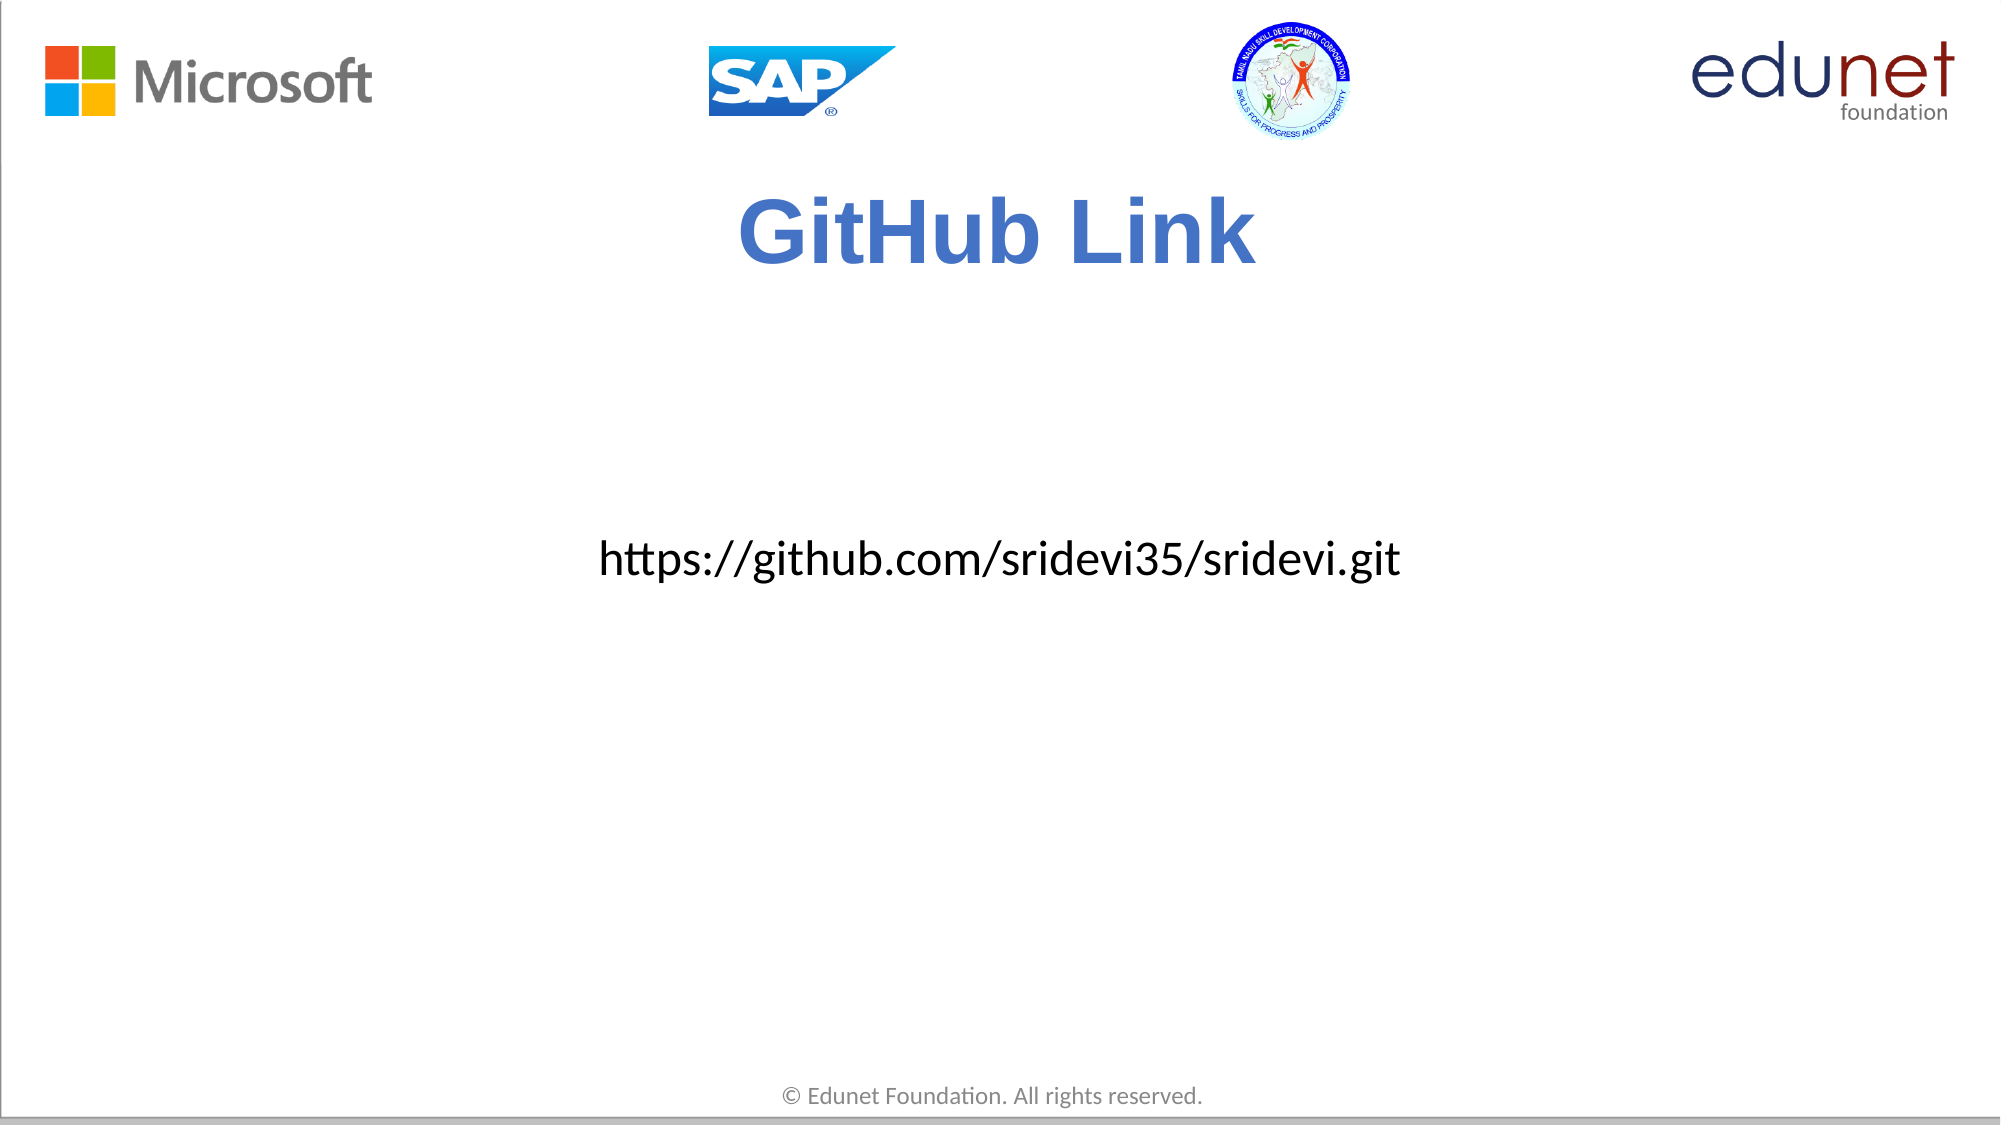

# GitHub Link
https://github.com/sridevi35/sridevi.git
© Edunet Foundation. All rights reserved.